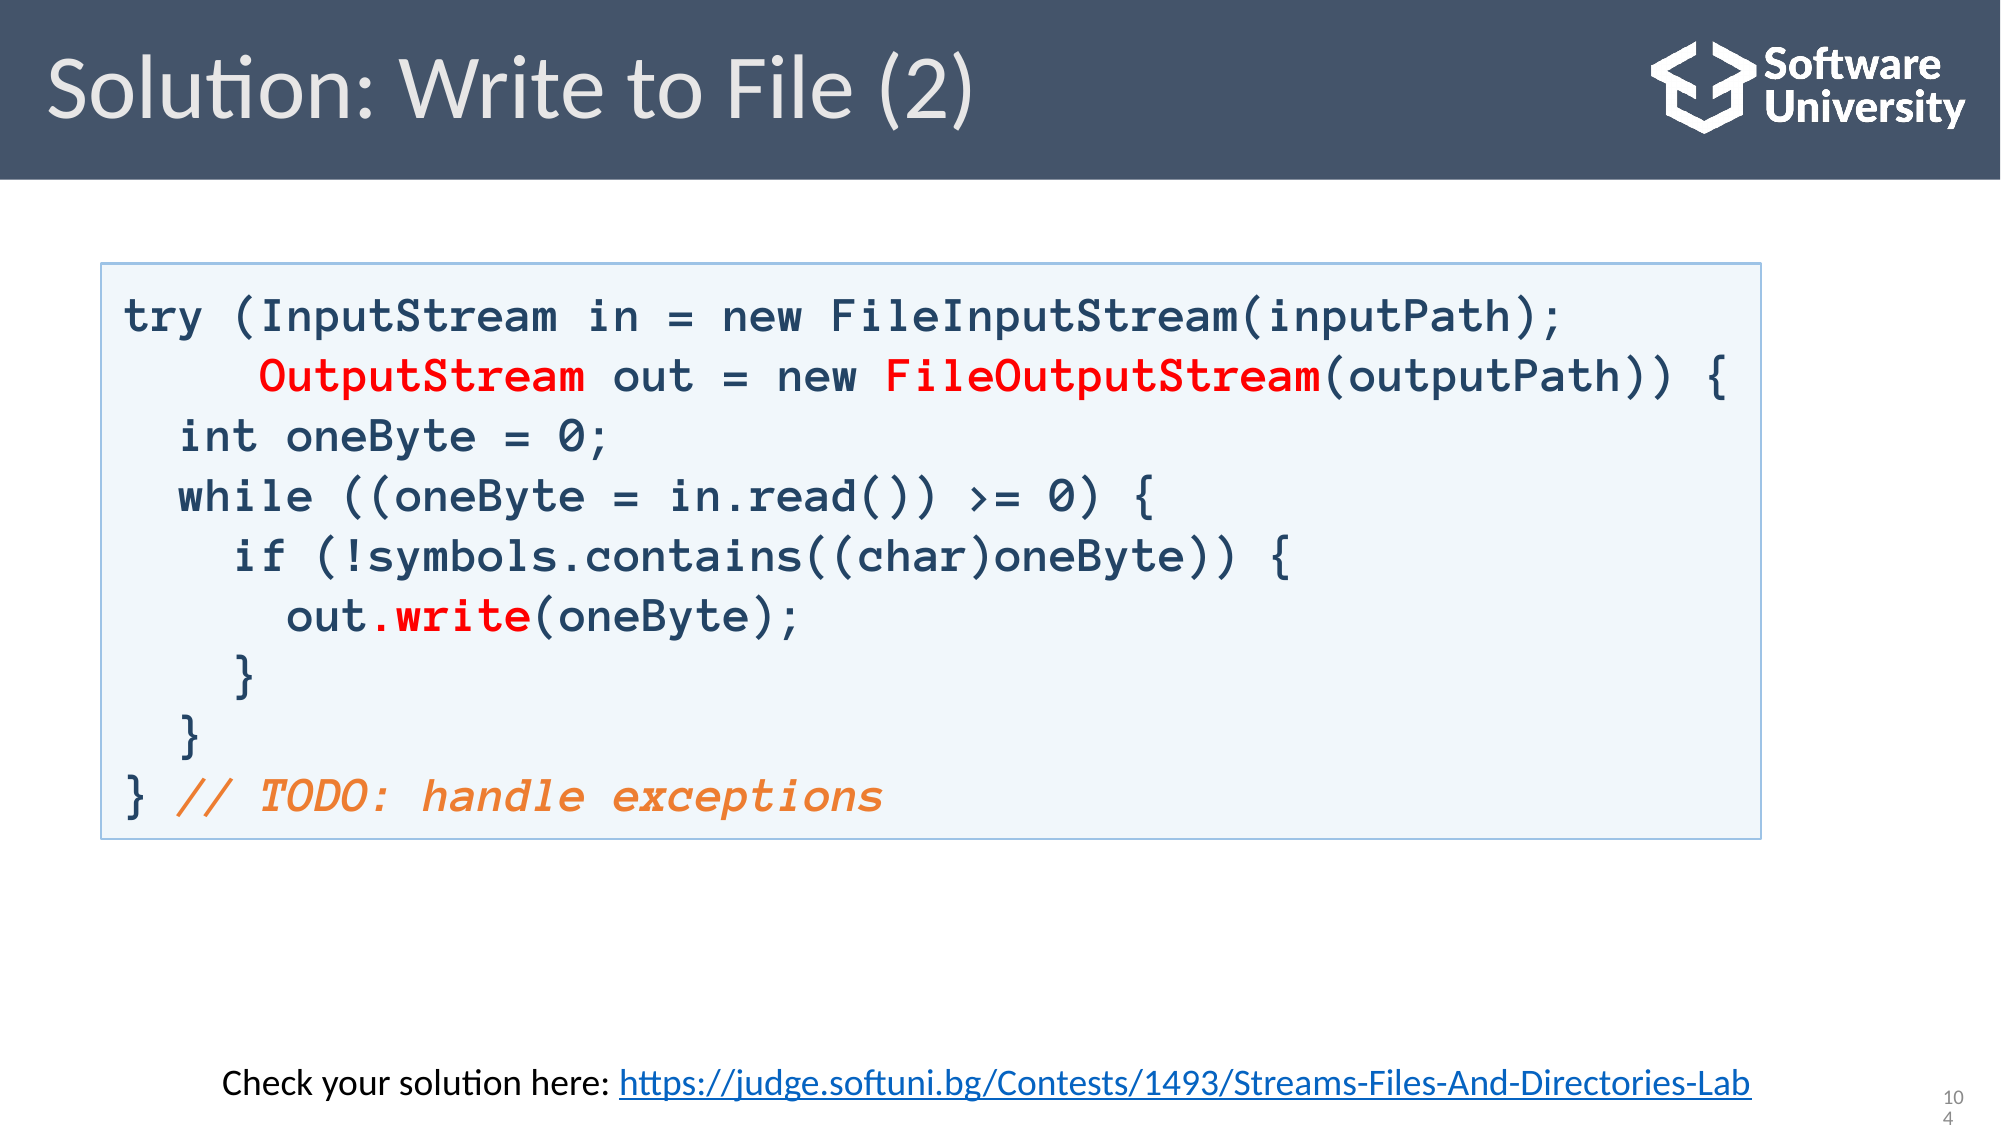

# Solution: Write to File (2)
try (InputStream in = new FileInputStream(inputPath);
     OutputStream out = new FileOutputStream(outputPath)) {
  int oneByte = 0;
  while ((oneByte = in.read()) >= 0) {
    if (!symbols.contains((char)oneByte)) {
      out.write(oneByte);
    }
  }
} // TODO: handle exceptions
Check your solution here: https://judge.softuni.bg/Contests/1493/Streams-Files-And-Directories-Lab
104